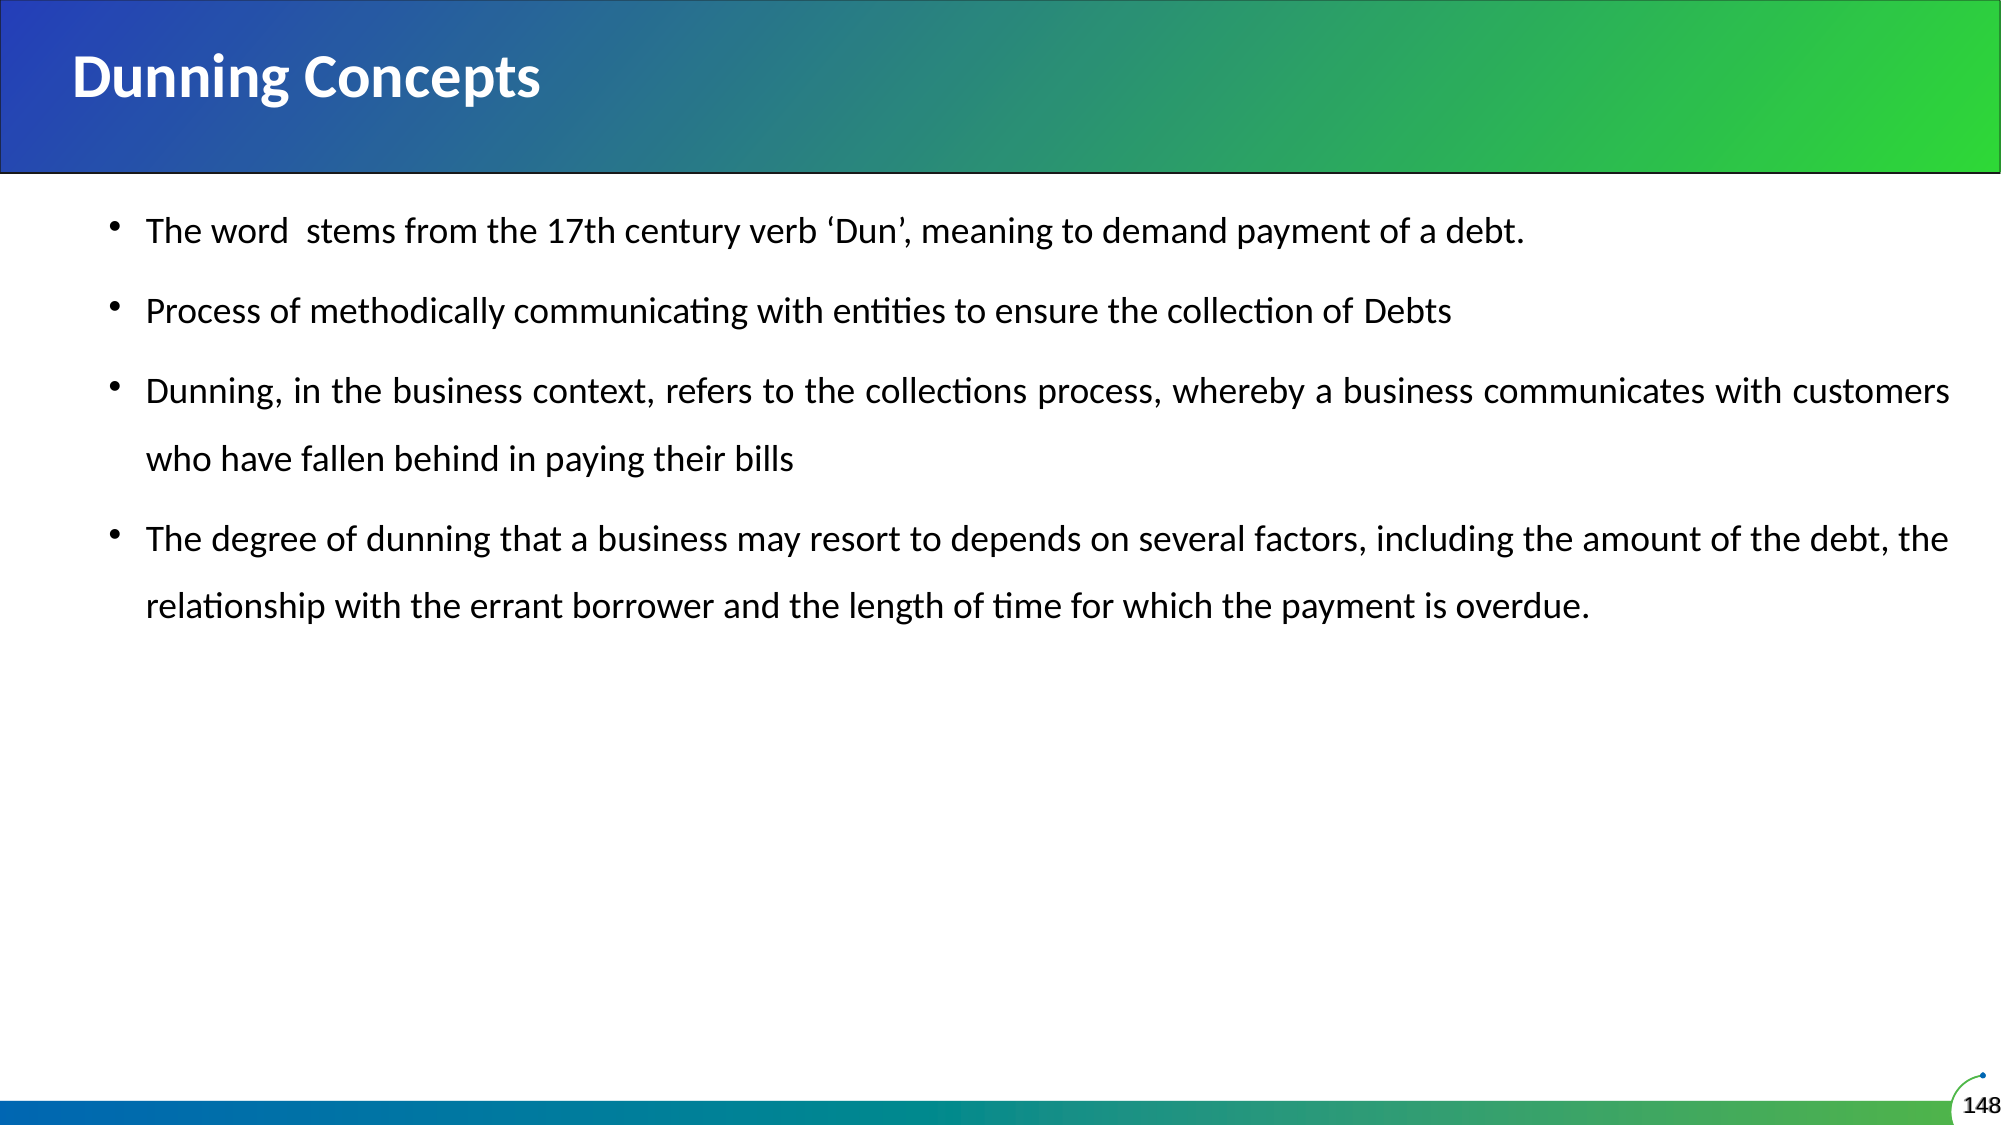

# Dunning Concepts
The word  stems from the 17th century verb ‘Dun’, meaning to demand payment of a debt.
Process of methodically communicating with entities to ensure the collection of Debts
Dunning, in the business context, refers to the collections process, whereby a business communicates with customers who have fallen behind in paying their bills
The degree of dunning that a business may resort to depends on several factors, including the amount of the debt, the relationship with the errant borrower and the length of time for which the payment is overdue.